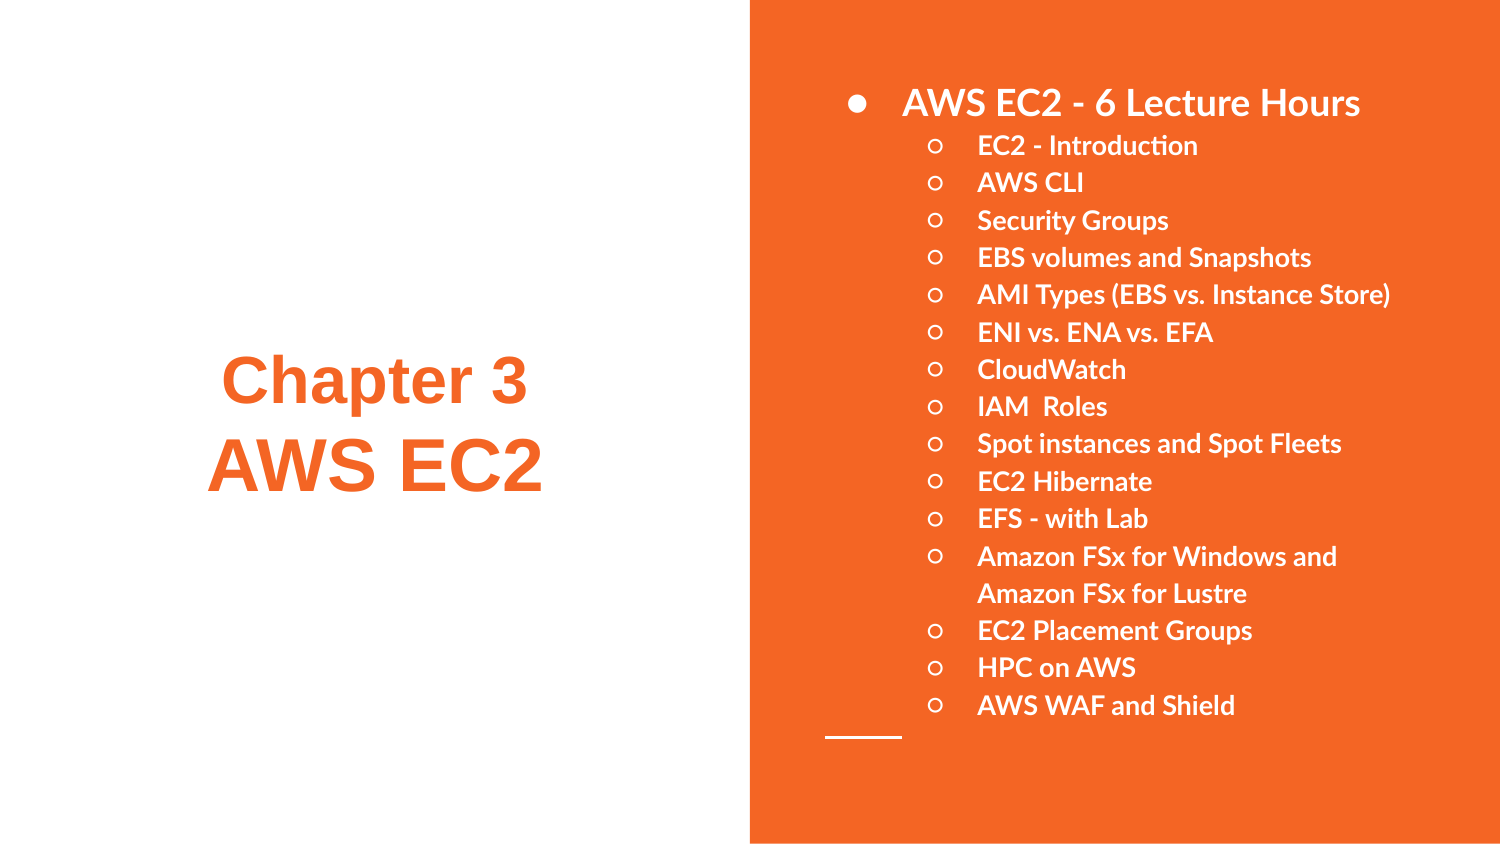

AWS EC2 - 6 Lecture Hours
EC2 - Introduction
AWS CLI
Security Groups
EBS volumes and Snapshots
AMI Types (EBS vs. Instance Store)
ENI vs. ENA vs. EFA
CloudWatch
IAM  Roles
Spot instances and Spot Fleets
EC2 Hibernate
EFS - with Lab
Amazon FSx for Windows and Amazon FSx for Lustre
EC2 Placement Groups
HPC on AWS
AWS WAF and Shield
# Chapter 3
AWS EC2